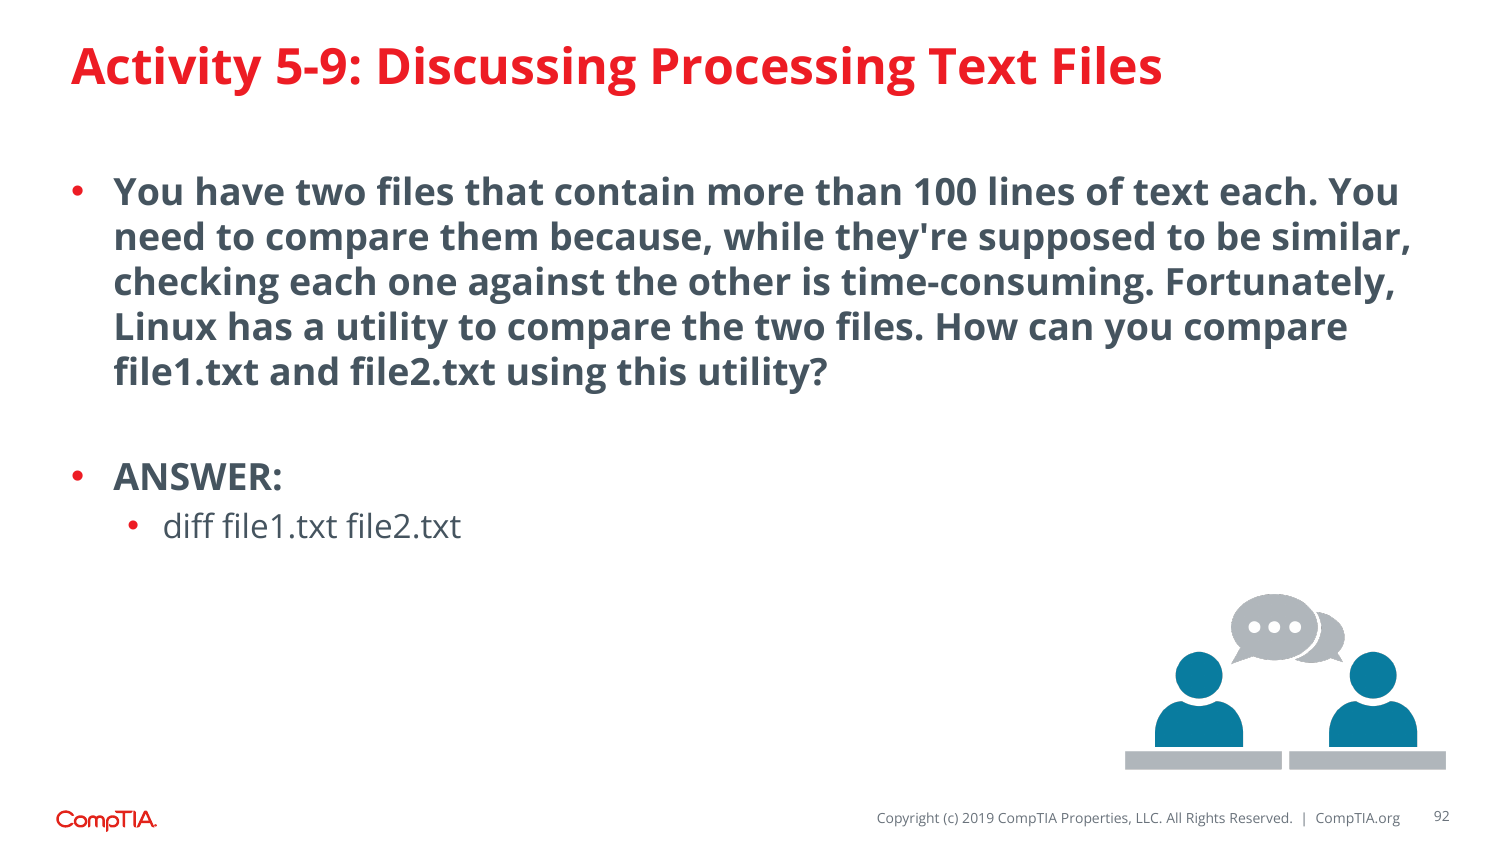

# Activity 5-9: Discussing Processing Text Files
You have two files that contain more than 100 lines of text each. You need to compare them because, while they're supposed to be similar, checking each one against the other is time-consuming. Fortunately, Linux has a utility to compare the two files. How can you compare file1.txt and file2.txt using this utility?

ANSWER:
diff file1.txt file2.txt

92